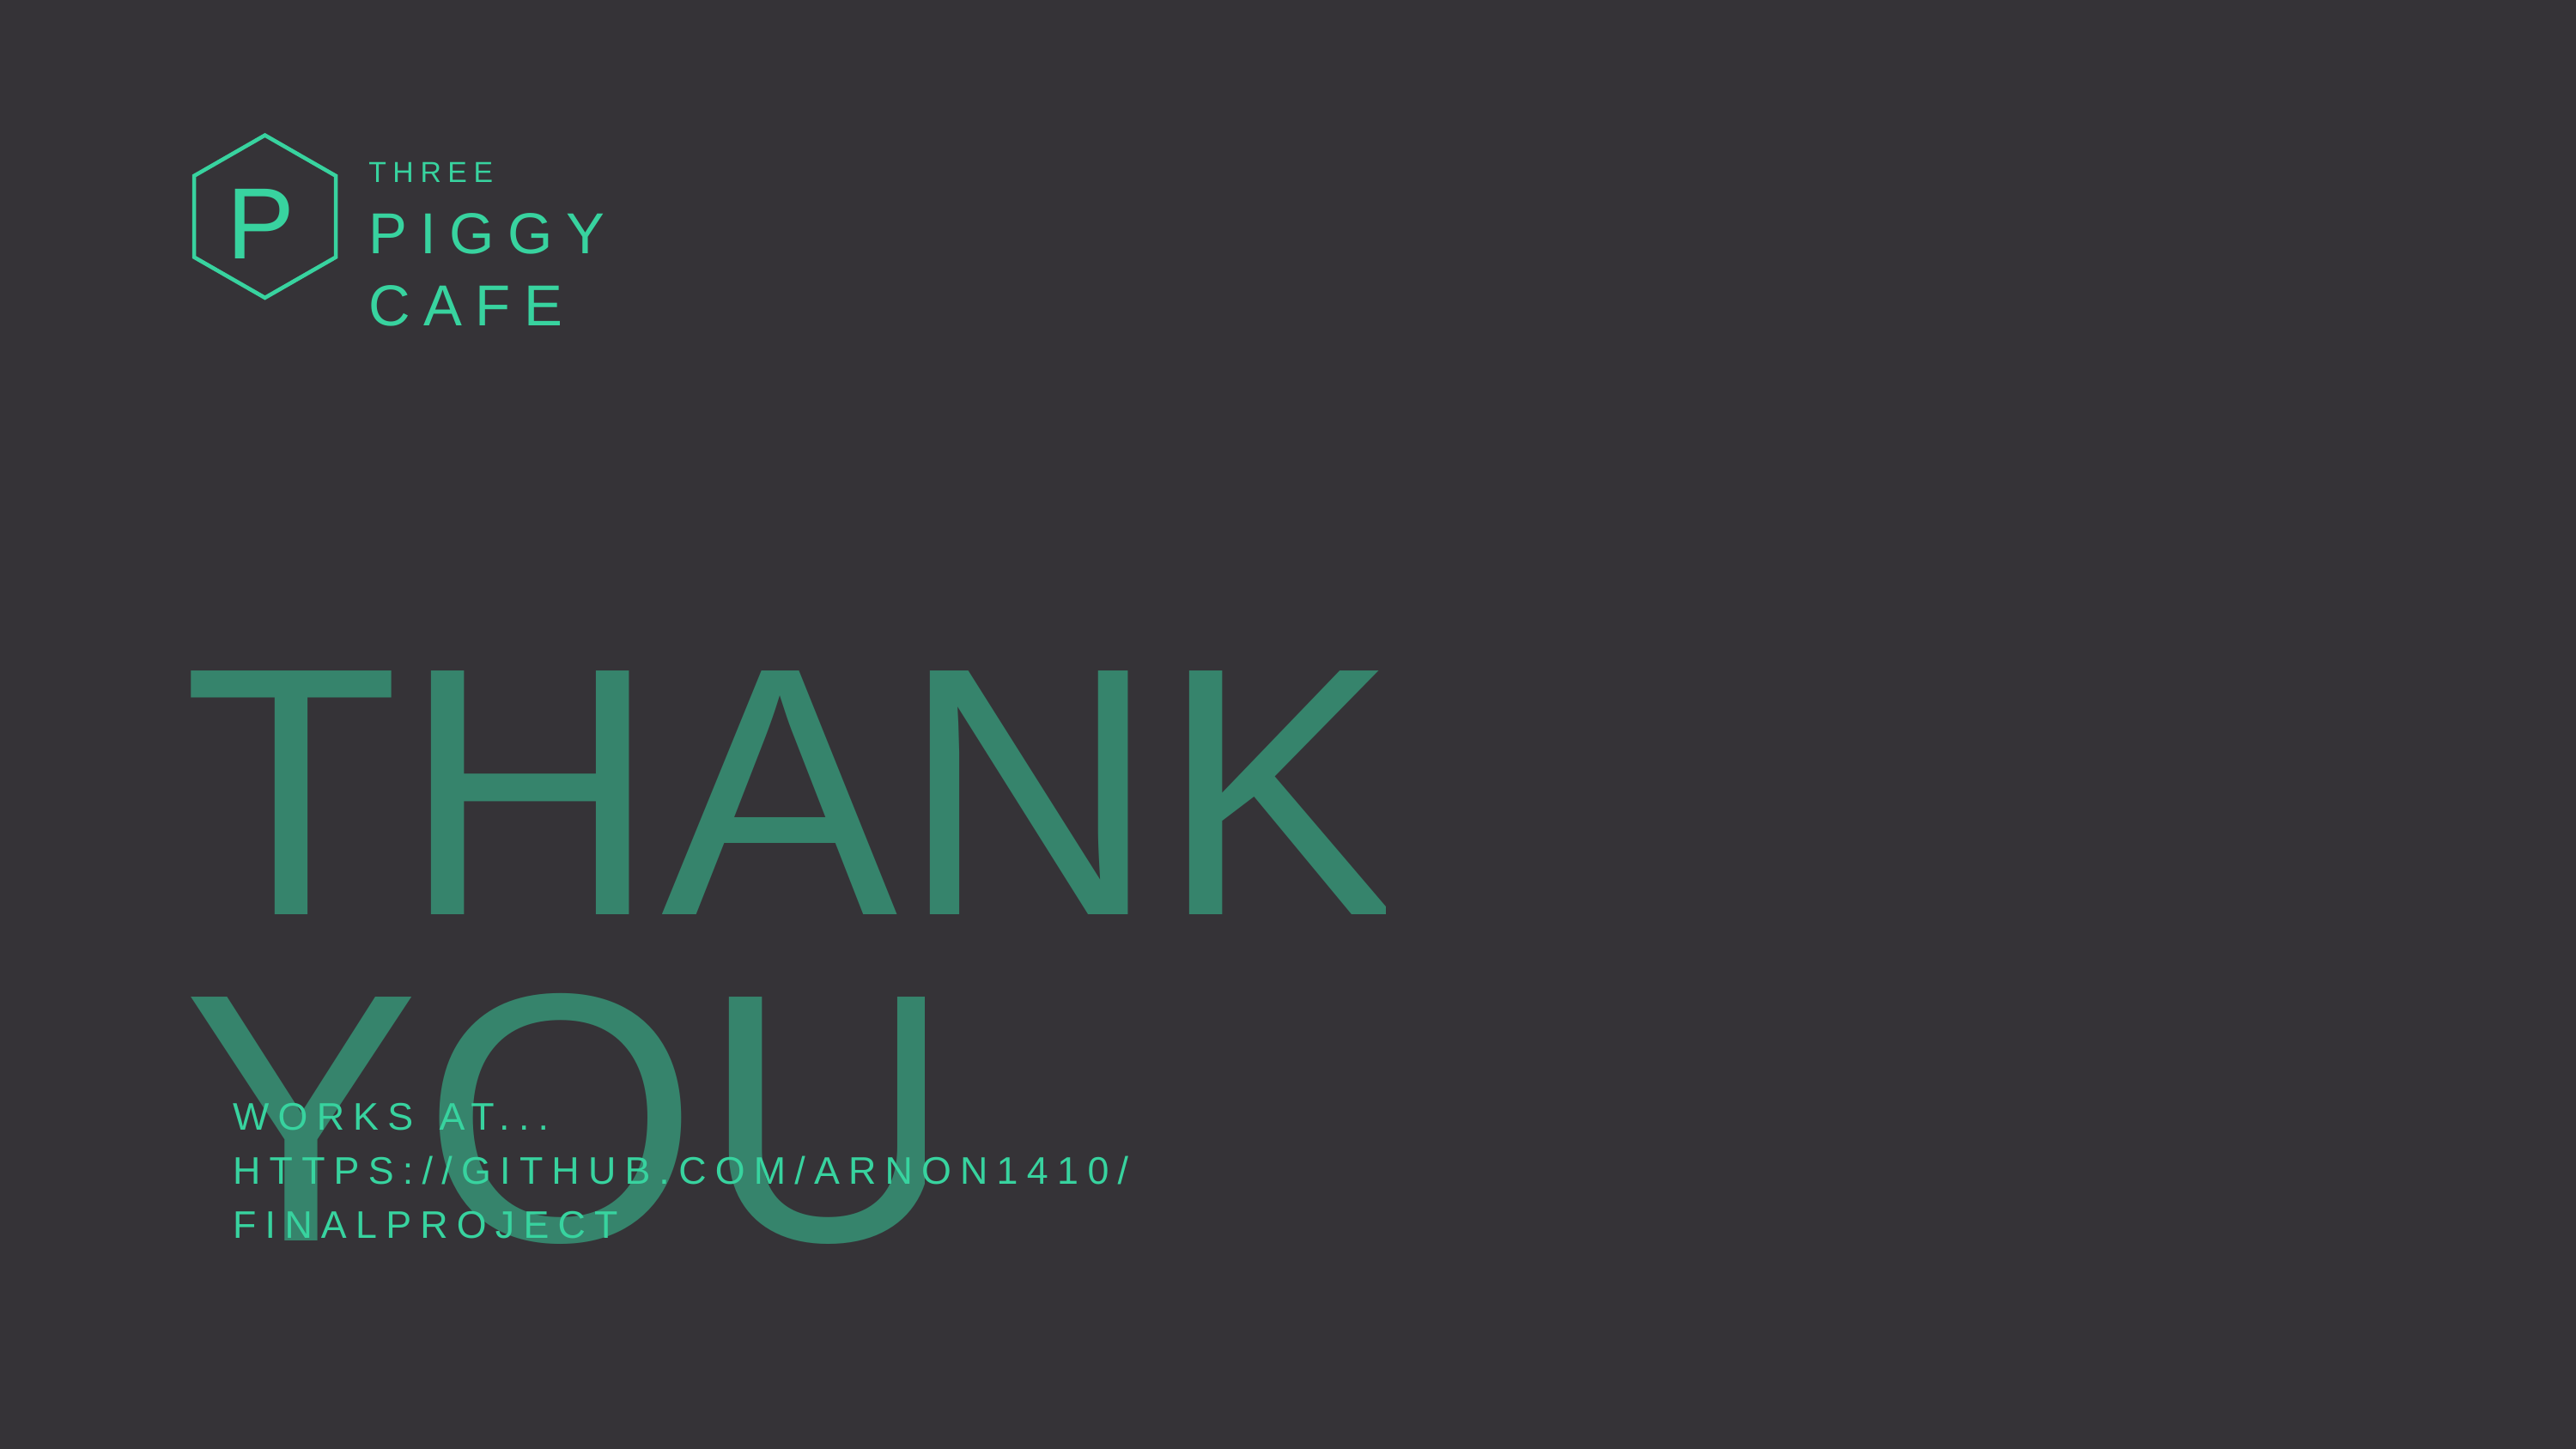

THREE
P
PIGGY CAFE
THANK YOU
WORKS AT...
HTTPS://GITHUB.COM/ARNON1410/FINALPROJECT